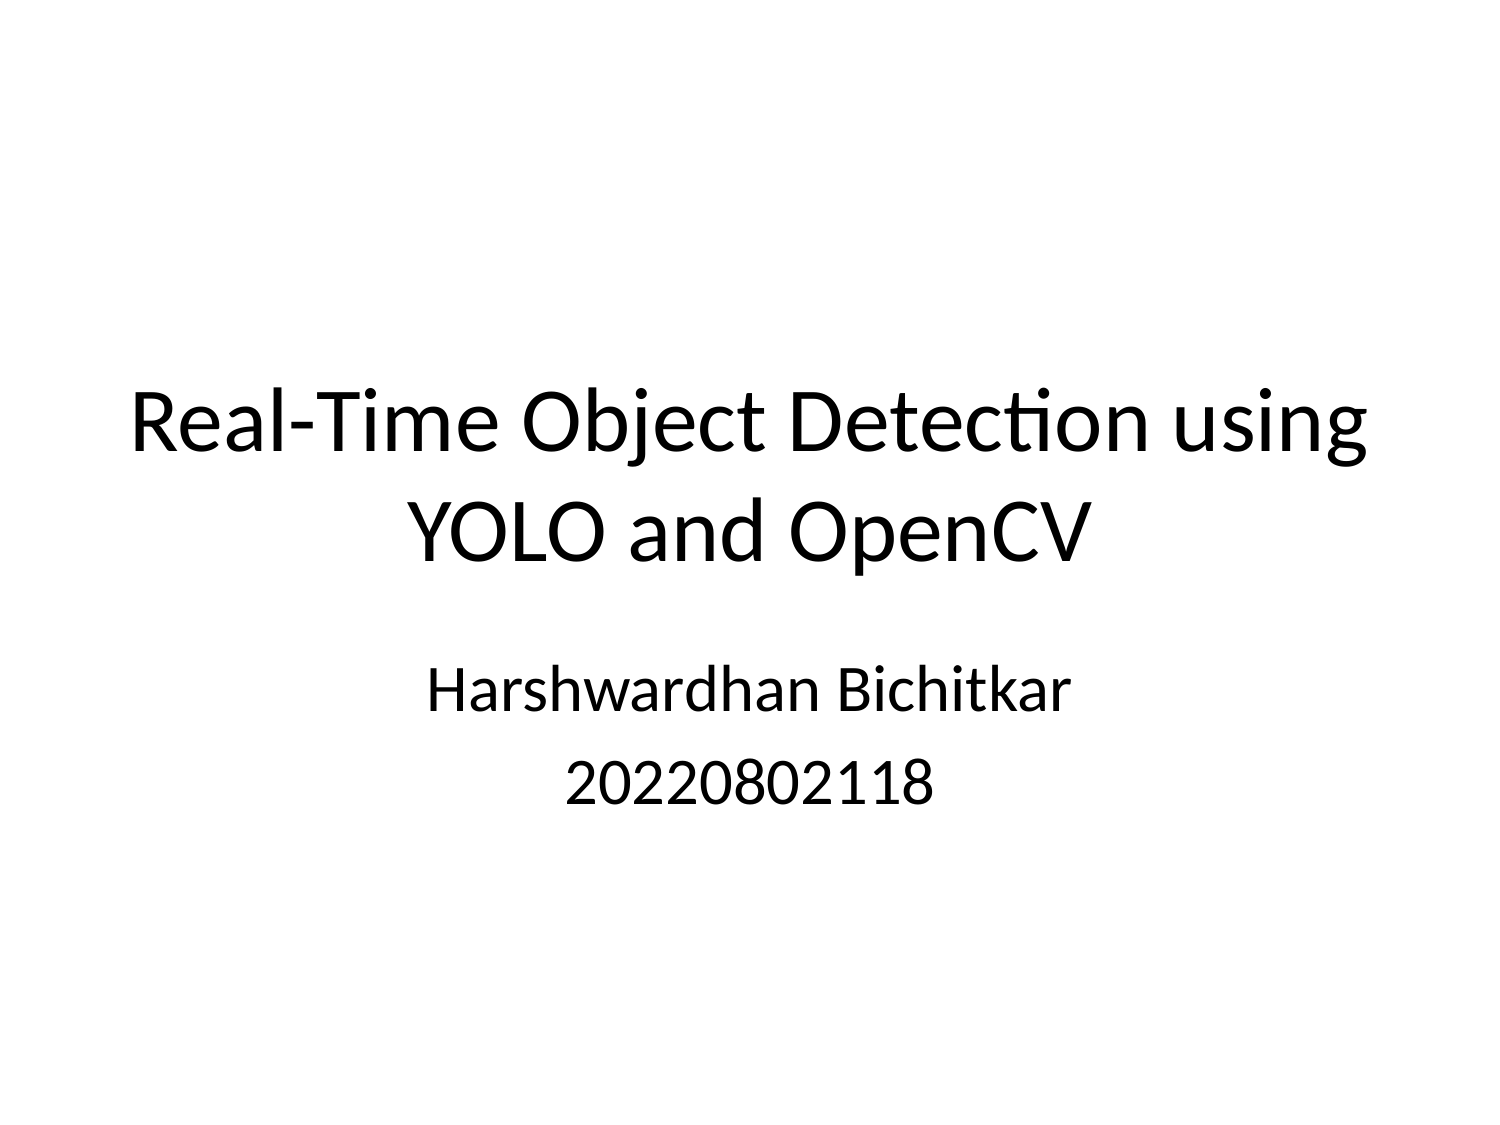

# Real-Time Object Detection using YOLO and OpenCV
Harshwardhan Bichitkar
20220802118